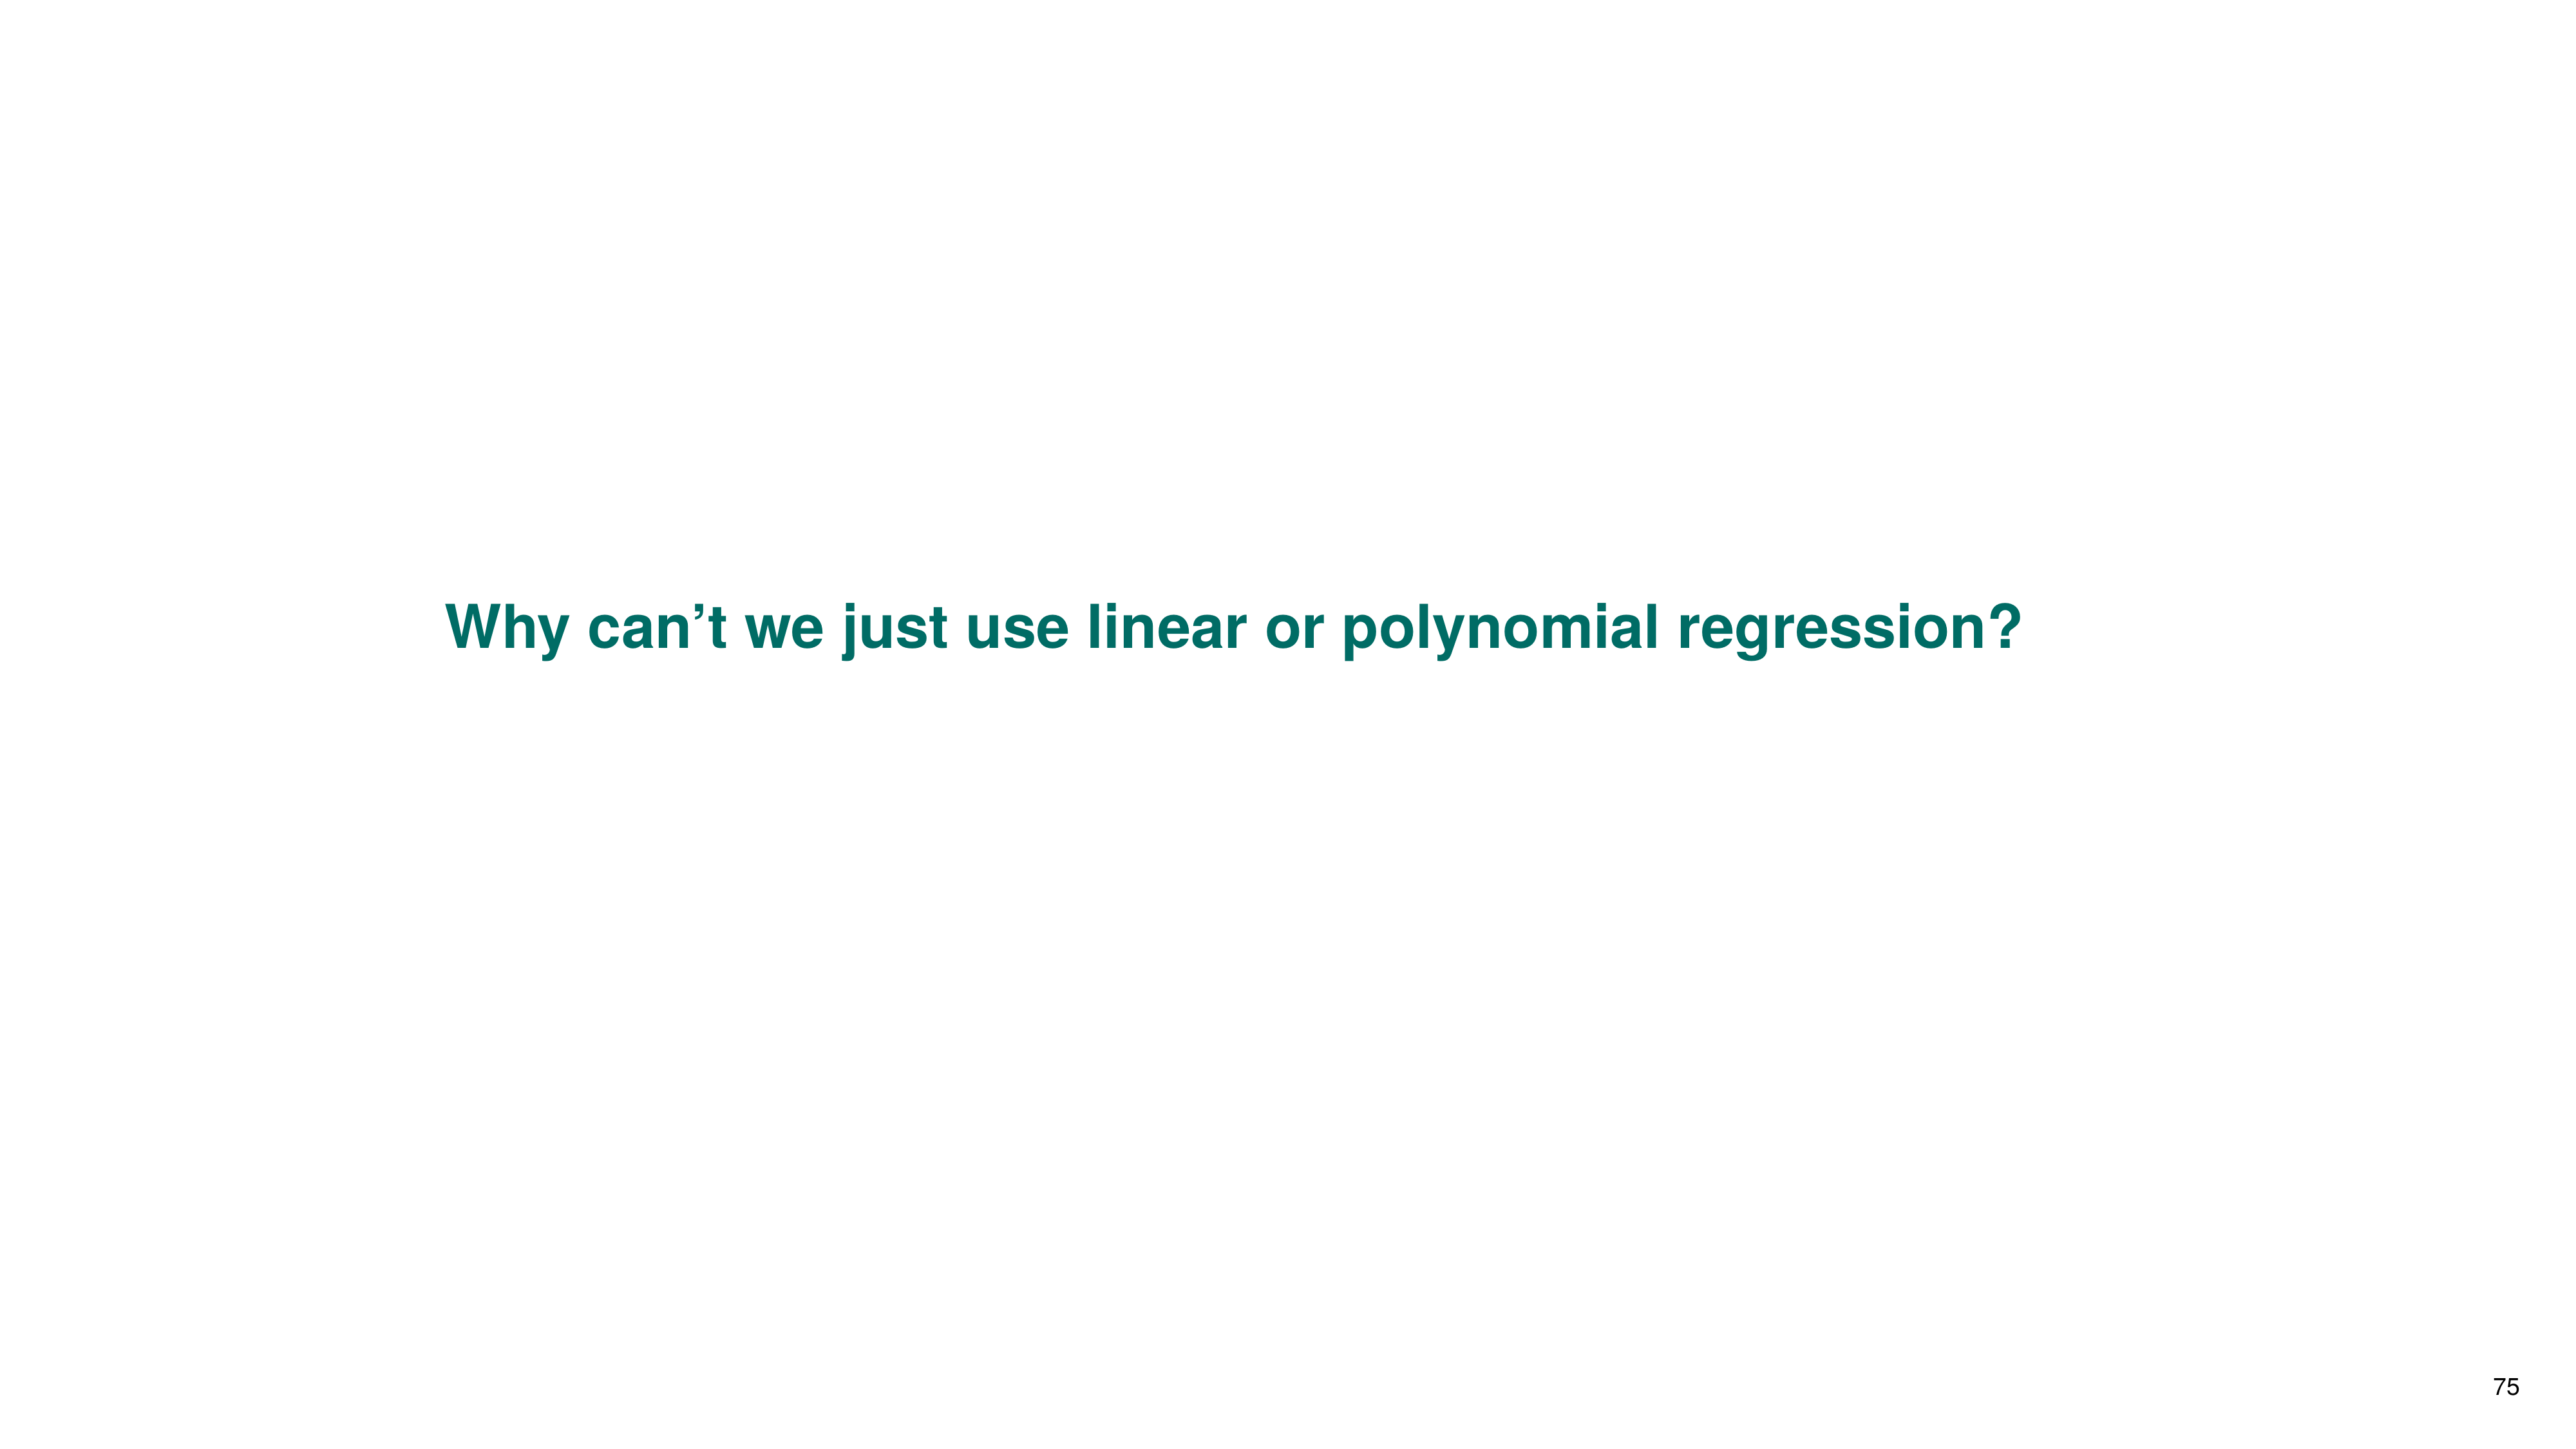

Why can’t we just use linear or polynomial regression?
75